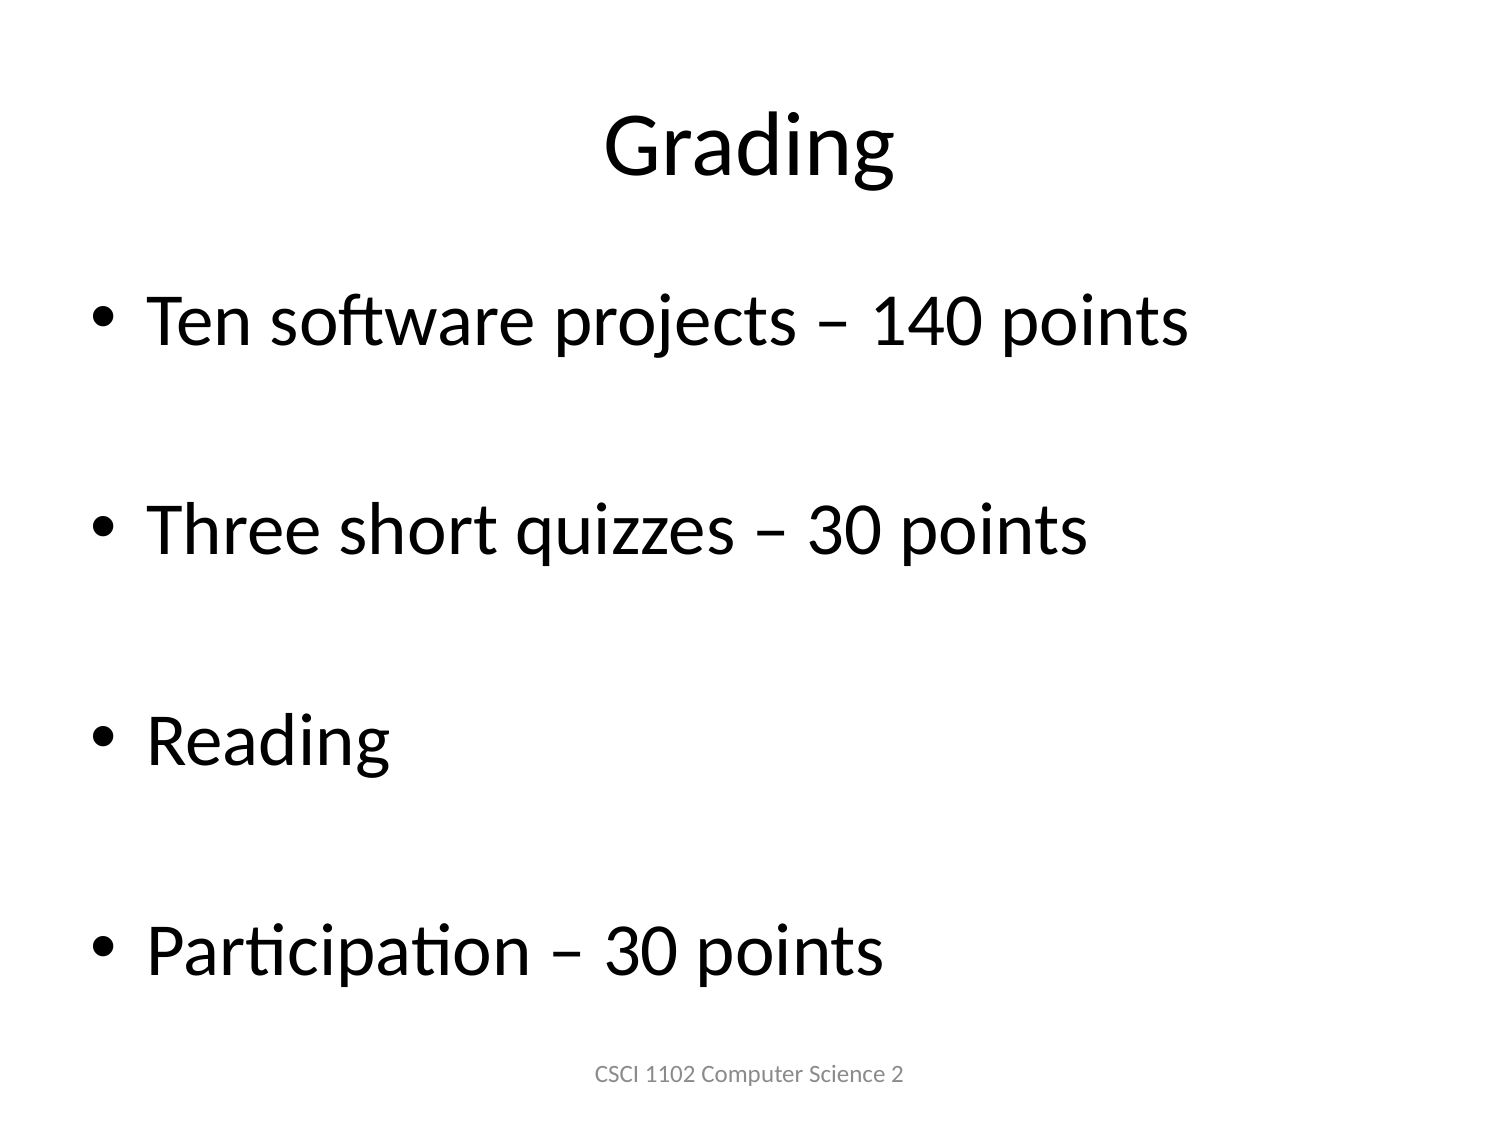

# Grading
Ten software projects – 140 points

Three short quizzes – 30 points

Reading

Participation – 30 points
CSCI 1102 Computer Science 2